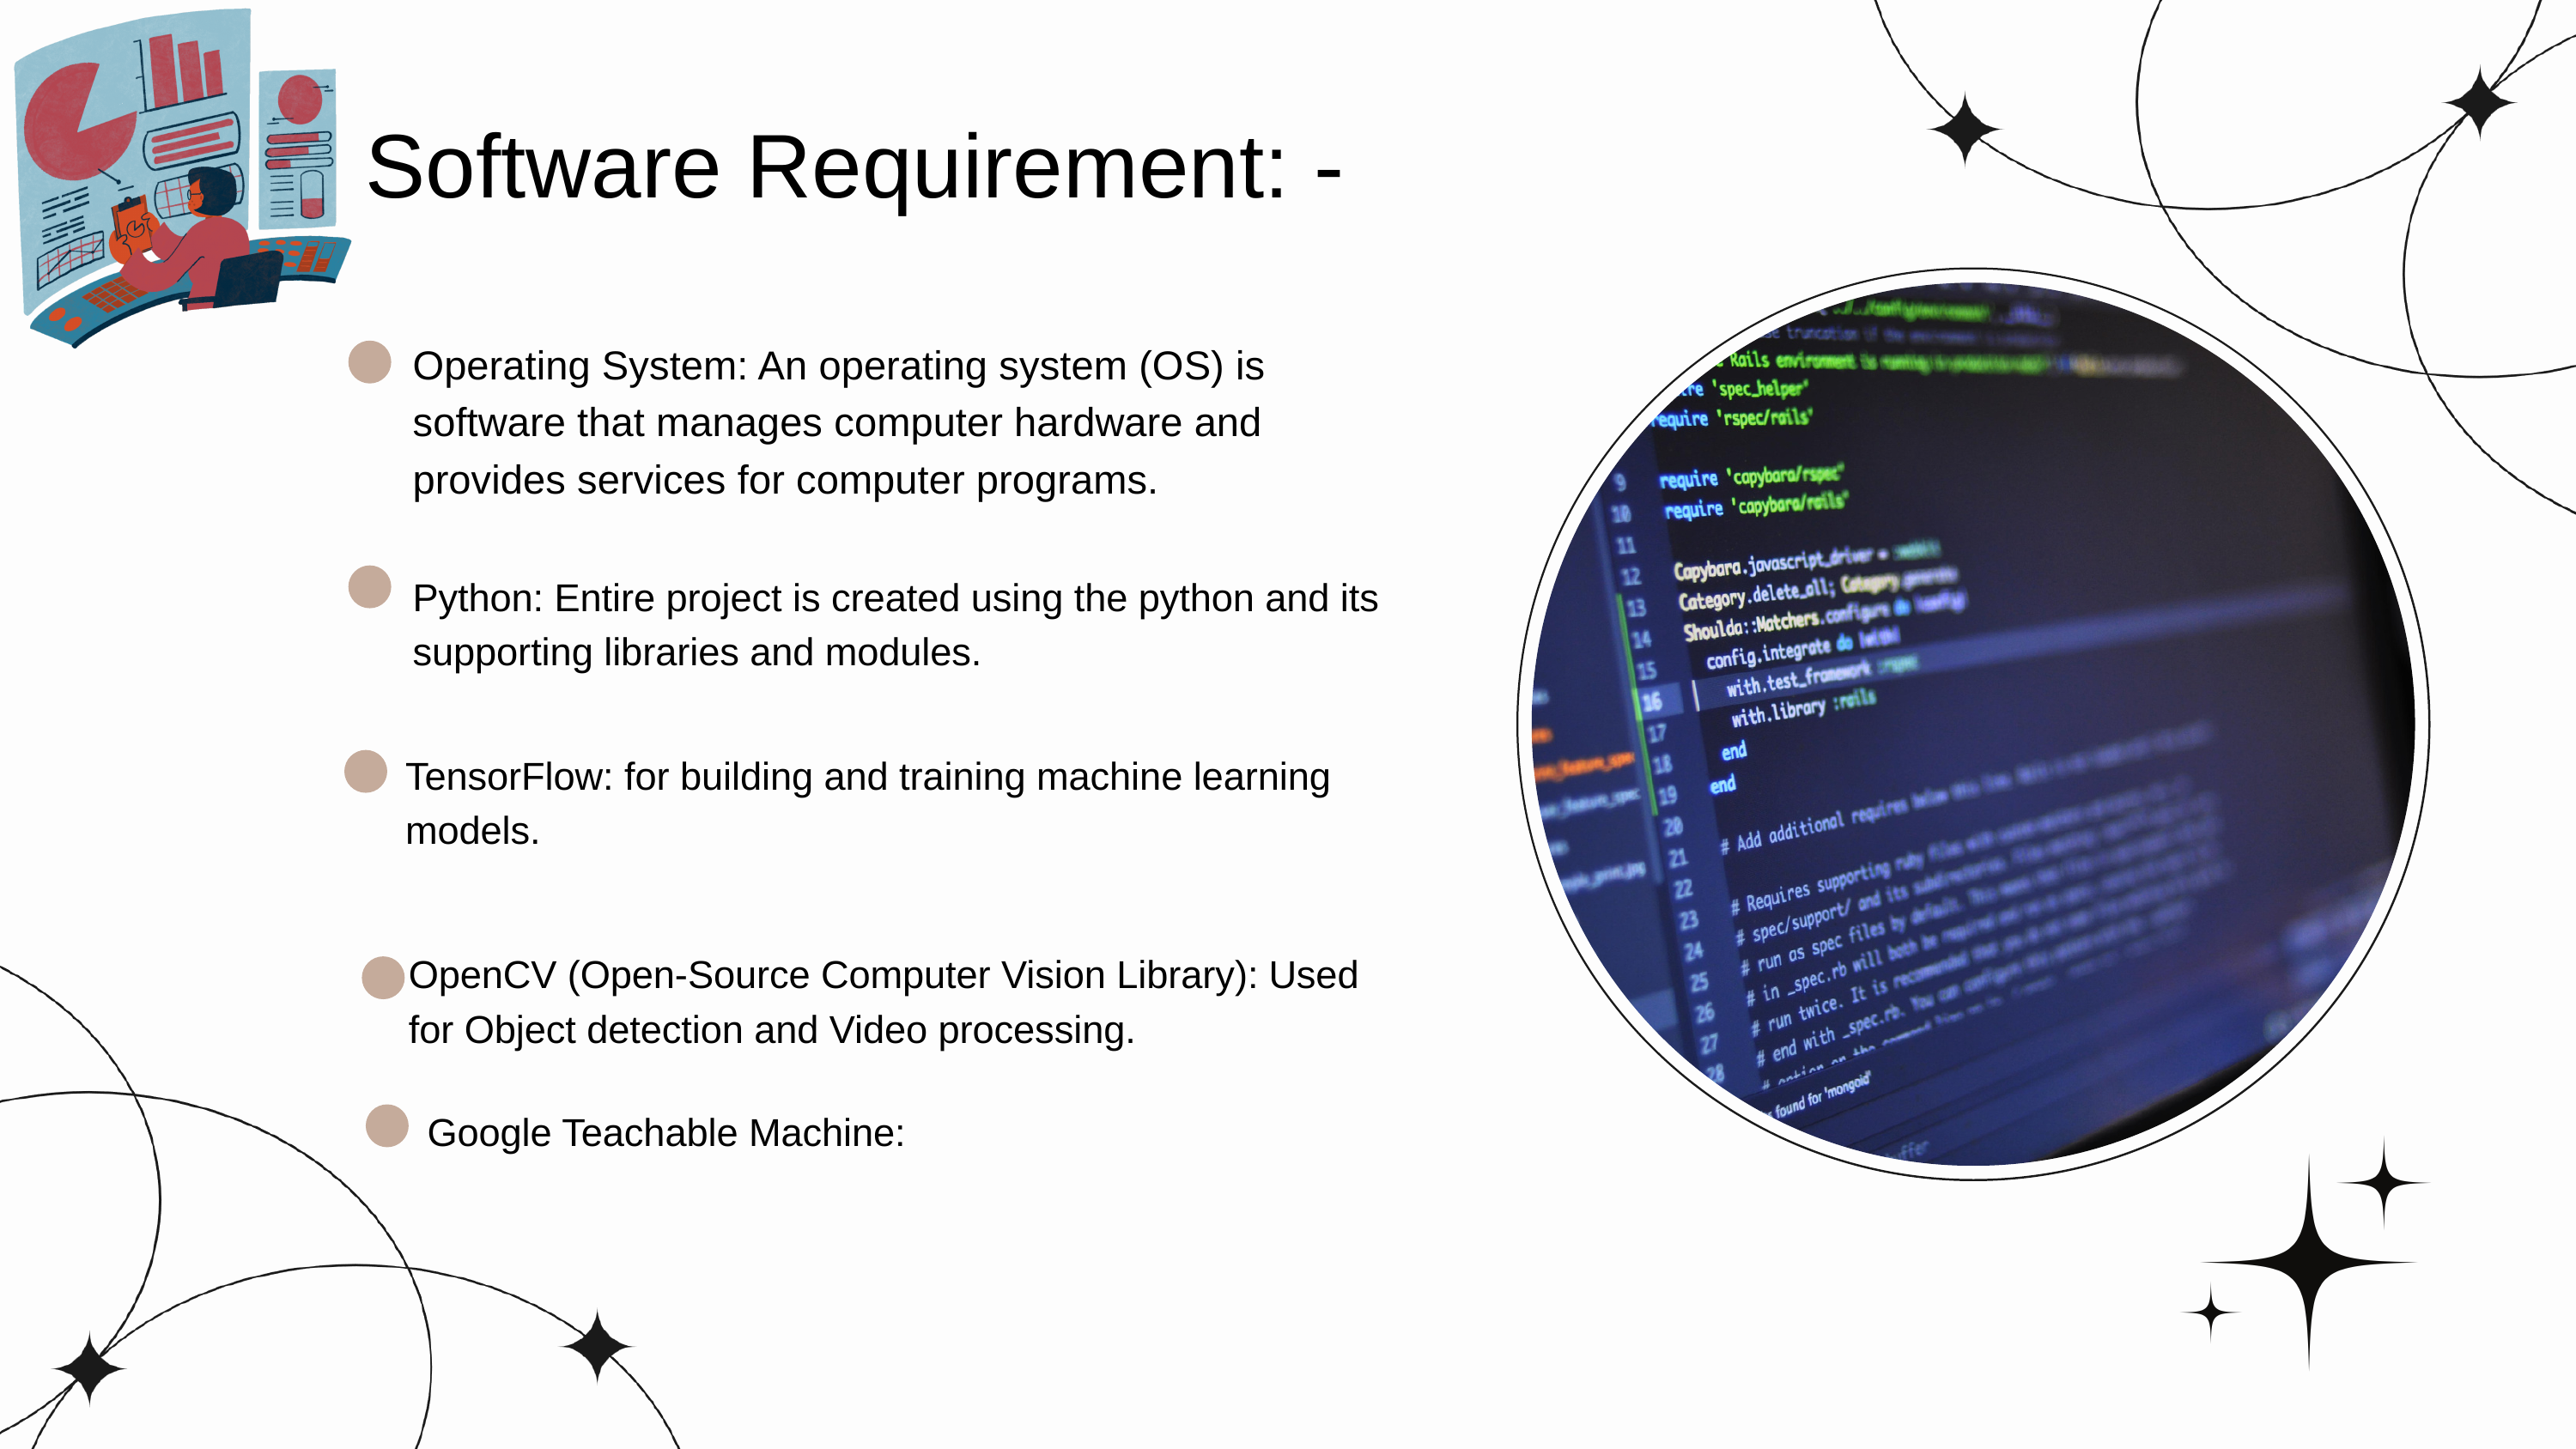

Software Requirement: -

Operating System: An operating system (OS) is software that manages computer hardware and provides services for computer programs.

Python: Entire project is created using the python and its supporting libraries and modules.

TensorFlow: for building and training machine learning models.

OpenCV (Open-Source Computer Vision Library): Used for Object detection and Video processing.

Google Teachable Machine: